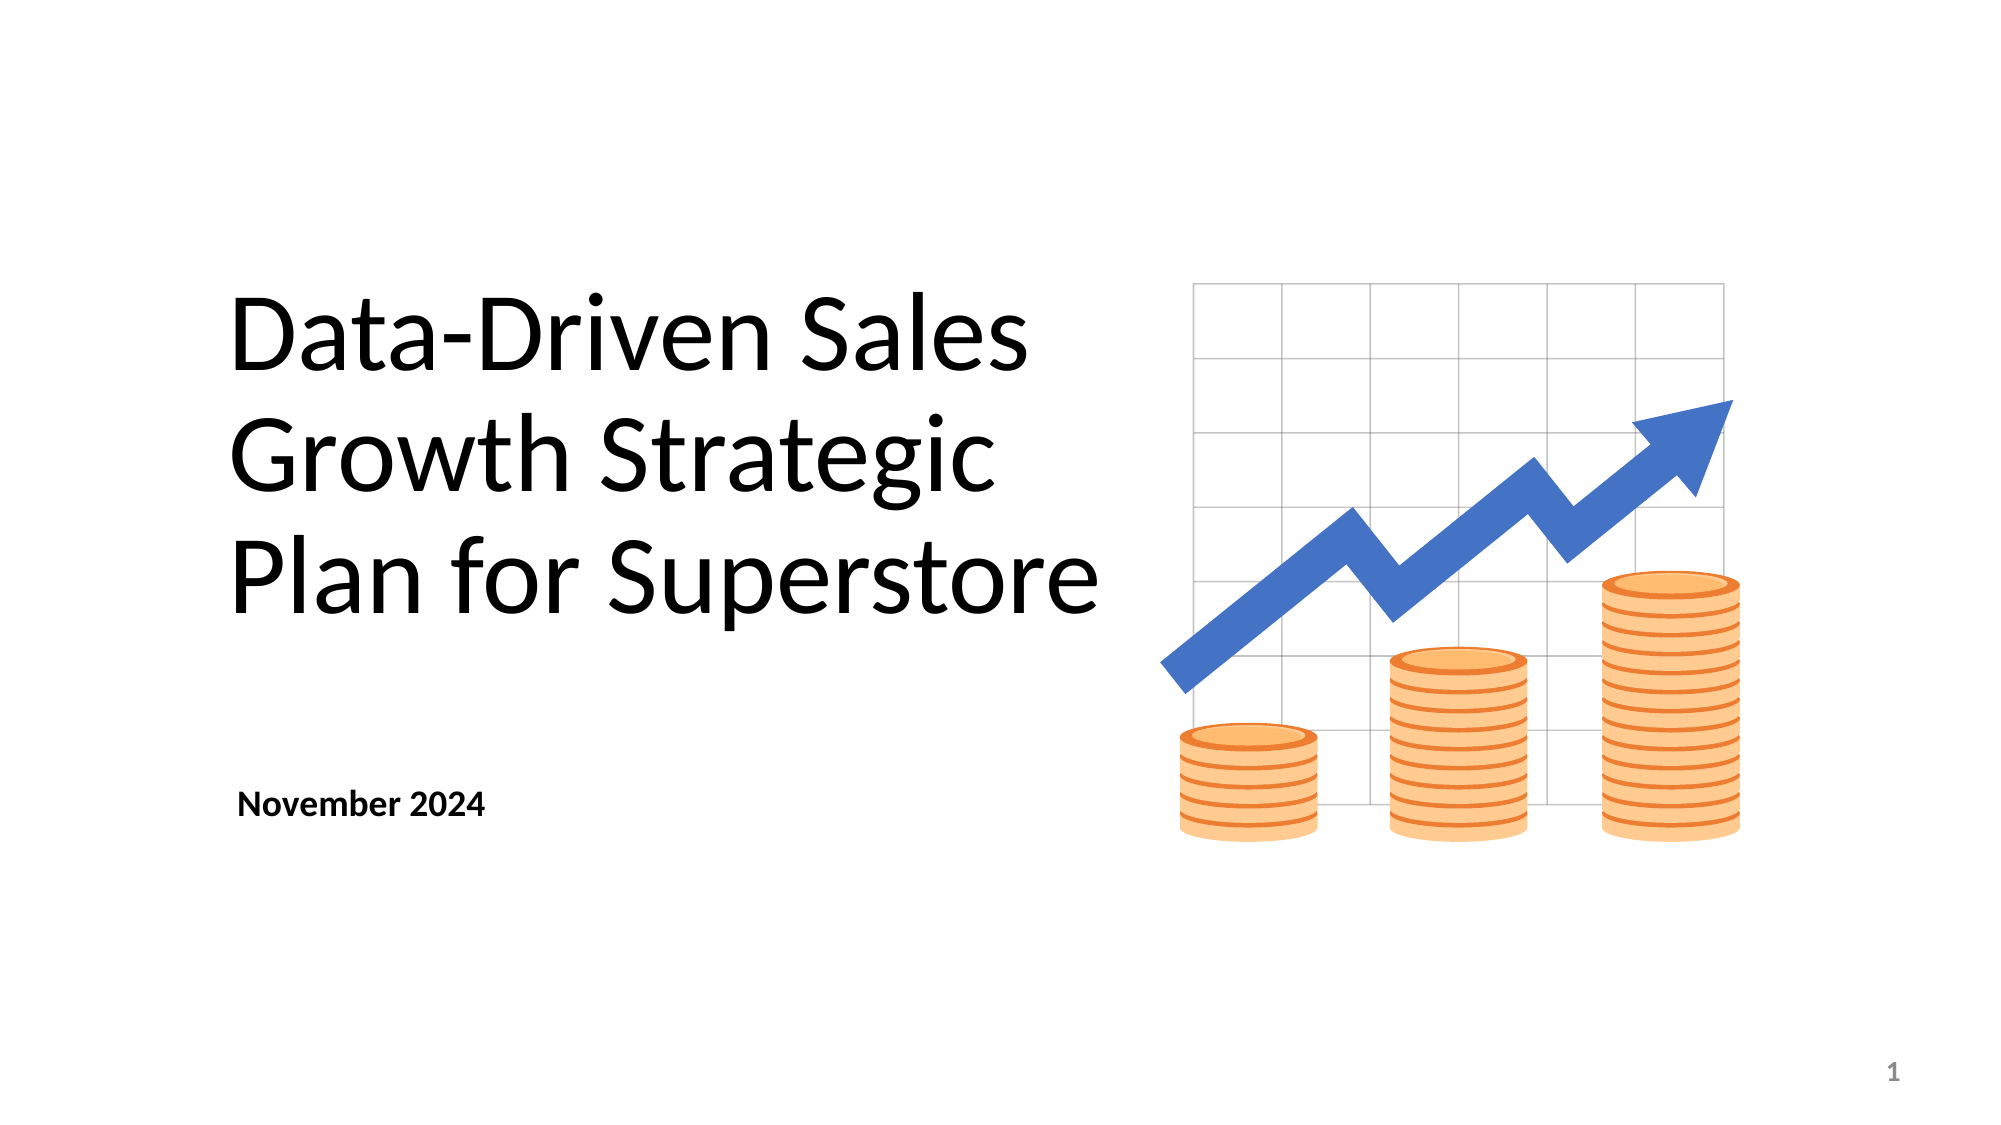

# Data-Driven Sales Growth Strategic Plan for Superstore

November 2024
1